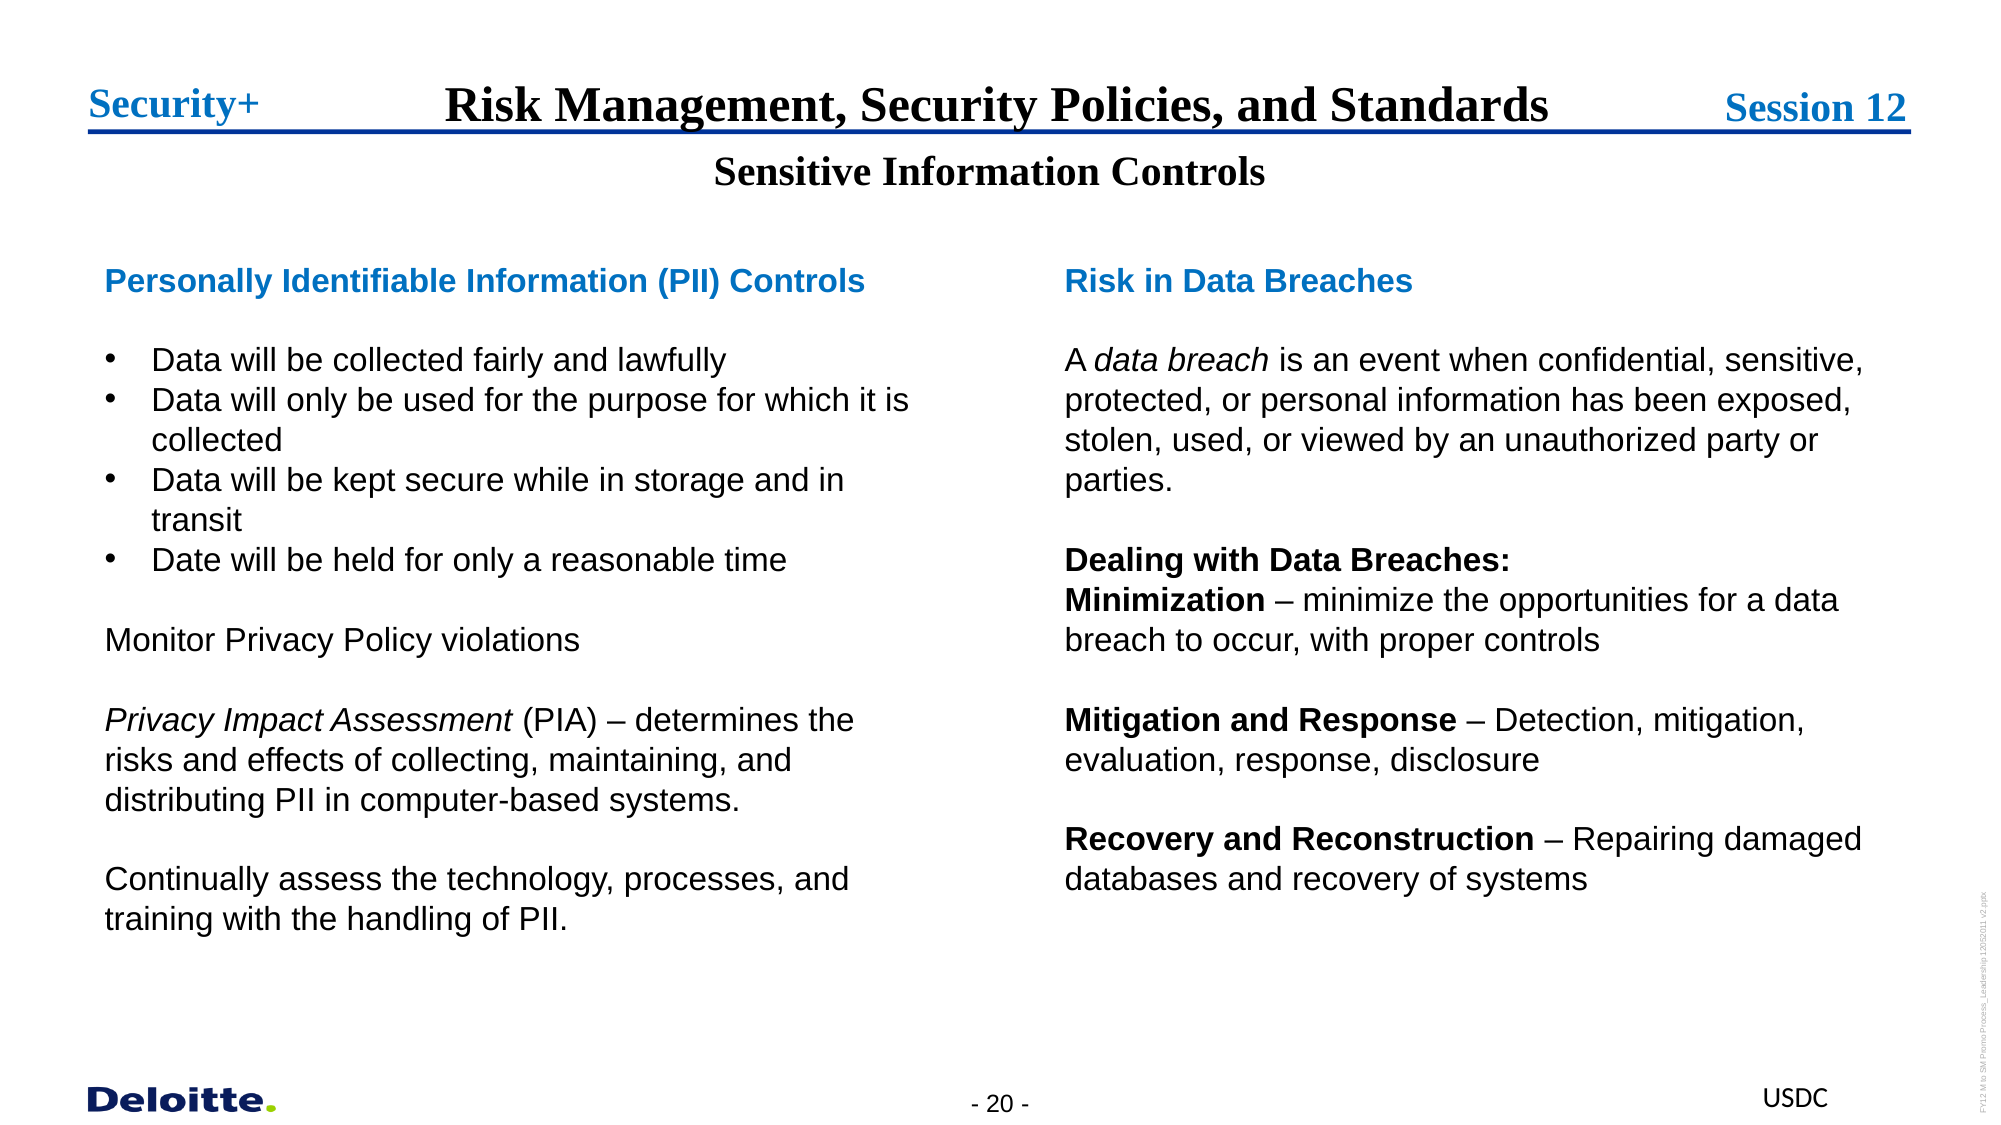

Risk Management, Security Policies, and Standards
Security+
Session 12
  Sensitive Information Controls
Personally Identifiable Information (PII) Controls

Data will be collected fairly and lawfully
Data will only be used for the purpose for which it is collected
Data will be kept secure while in storage and in transit
Date will be held for only a reasonable time

Monitor Privacy Policy violations

Privacy Impact Assessment (PIA) – determines the risks and effects of collecting, maintaining, and distributing PII in computer-based systems.

Continually assess the technology, processes, and training with the handling of PII.
Risk in Data Breaches

A data breach is an event when confidential, sensitive, protected, or personal information has been exposed, stolen, used, or viewed by an unauthorized party or parties.

Dealing with Data Breaches:
Minimization – minimize the opportunities for a data breach to occur, with proper controls

Mitigation and Response – Detection, mitigation, evaluation, response, disclosure

Recovery and Reconstruction – Repairing damaged databases and recovery of systems